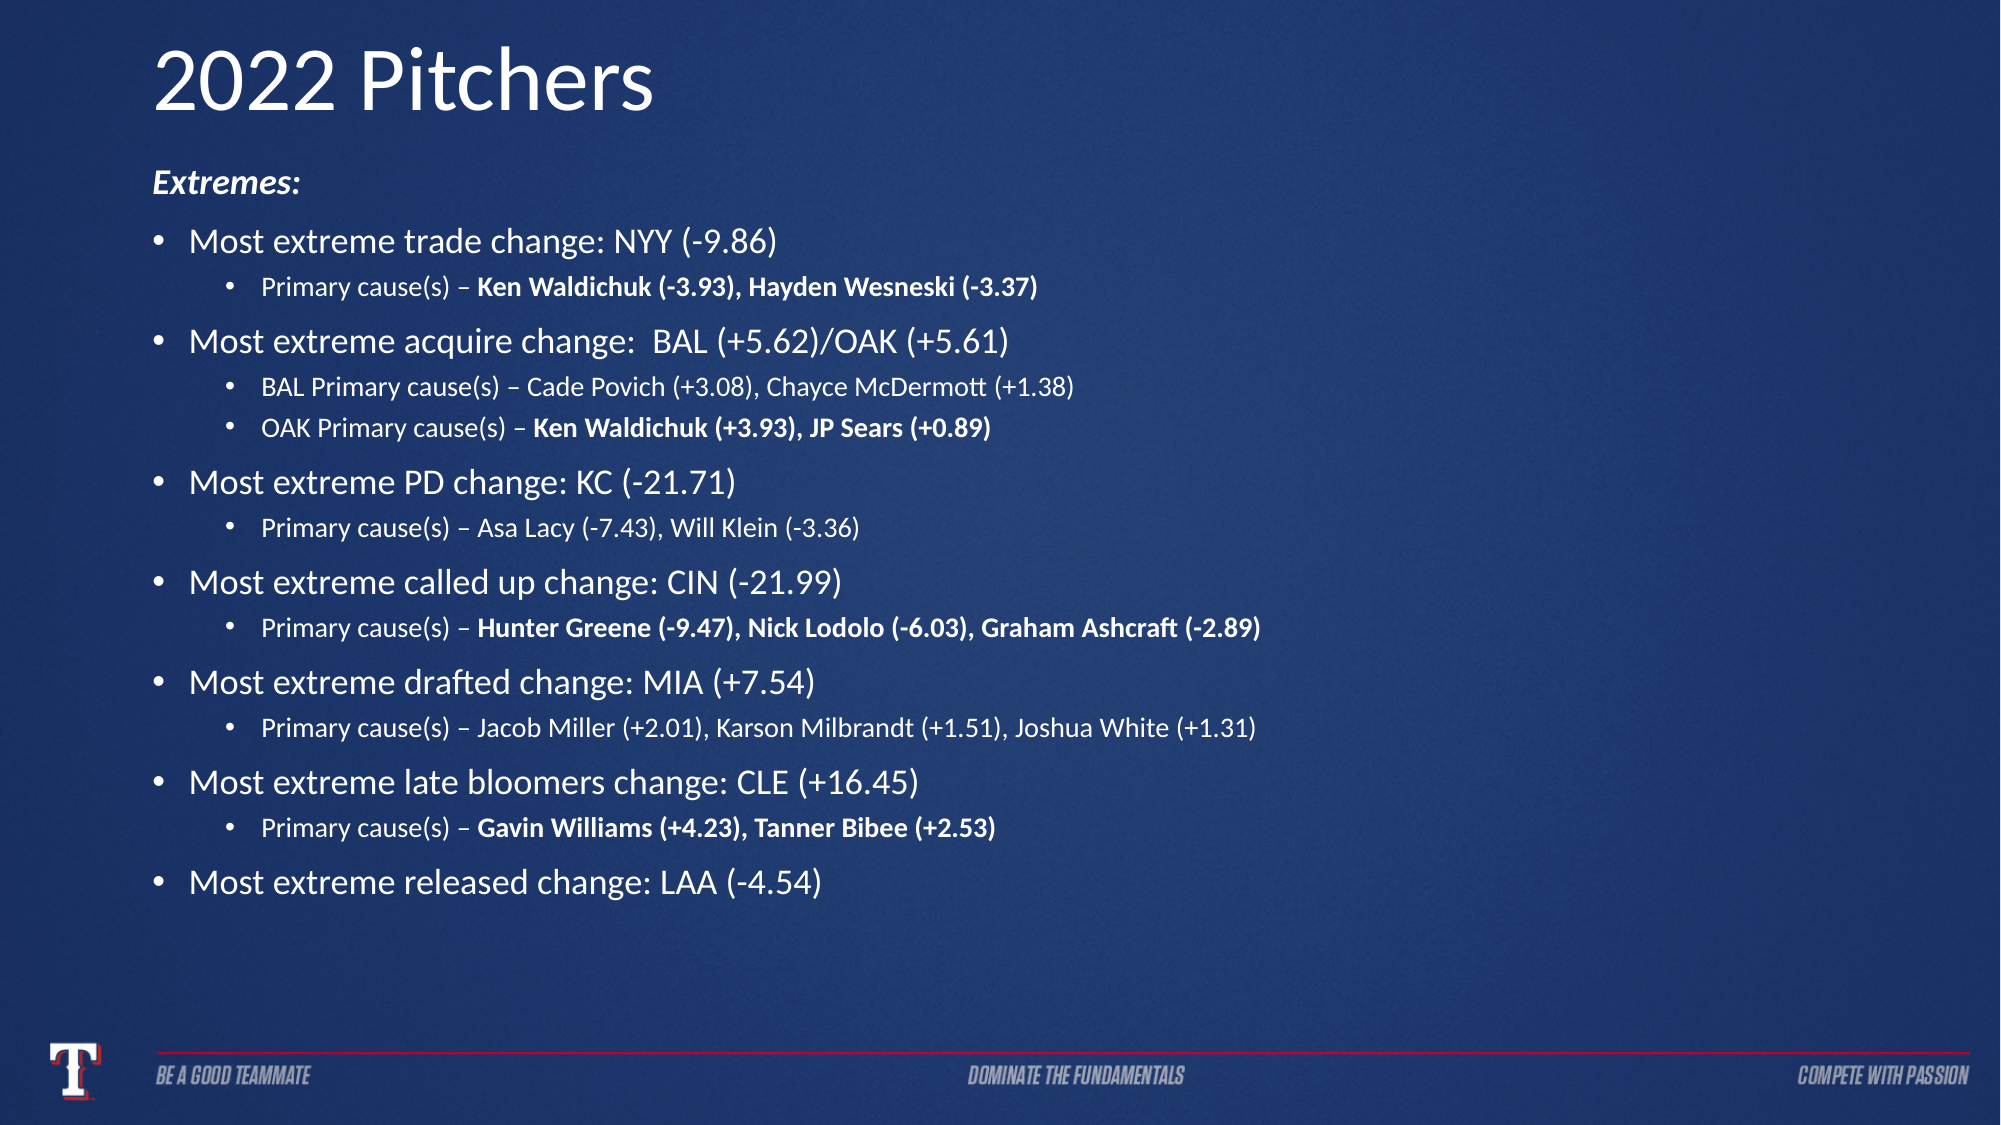

# 2022 Pitchers
Extremes:
Most extreme trade change: NYY (-9.86)
Primary cause(s) – Ken Waldichuk (-3.93), Hayden Wesneski (-3.37)
Most extreme acquire change:  BAL (+5.62)/OAK (+5.61)
BAL Primary cause(s) – Cade Povich (+3.08), Chayce McDermott (+1.38)
OAK Primary cause(s) – Ken Waldichuk (+3.93), JP Sears (+0.89)
Most extreme PD change: KC (-21.71)
Primary cause(s) – Asa Lacy (-7.43), Will Klein (-3.36)
Most extreme called up change: CIN (-21.99)
Primary cause(s) – Hunter Greene (-9.47), Nick Lodolo (-6.03), Graham Ashcraft (-2.89)
Most extreme drafted change: MIA (+7.54)
Primary cause(s) – Jacob Miller (+2.01), Karson Milbrandt (+1.51), Joshua White (+1.31)
Most extreme late bloomers change: CLE (+16.45)
Primary cause(s) – Gavin Williams (+4.23), Tanner Bibee (+2.53)
Most extreme released change: LAA (-4.54)